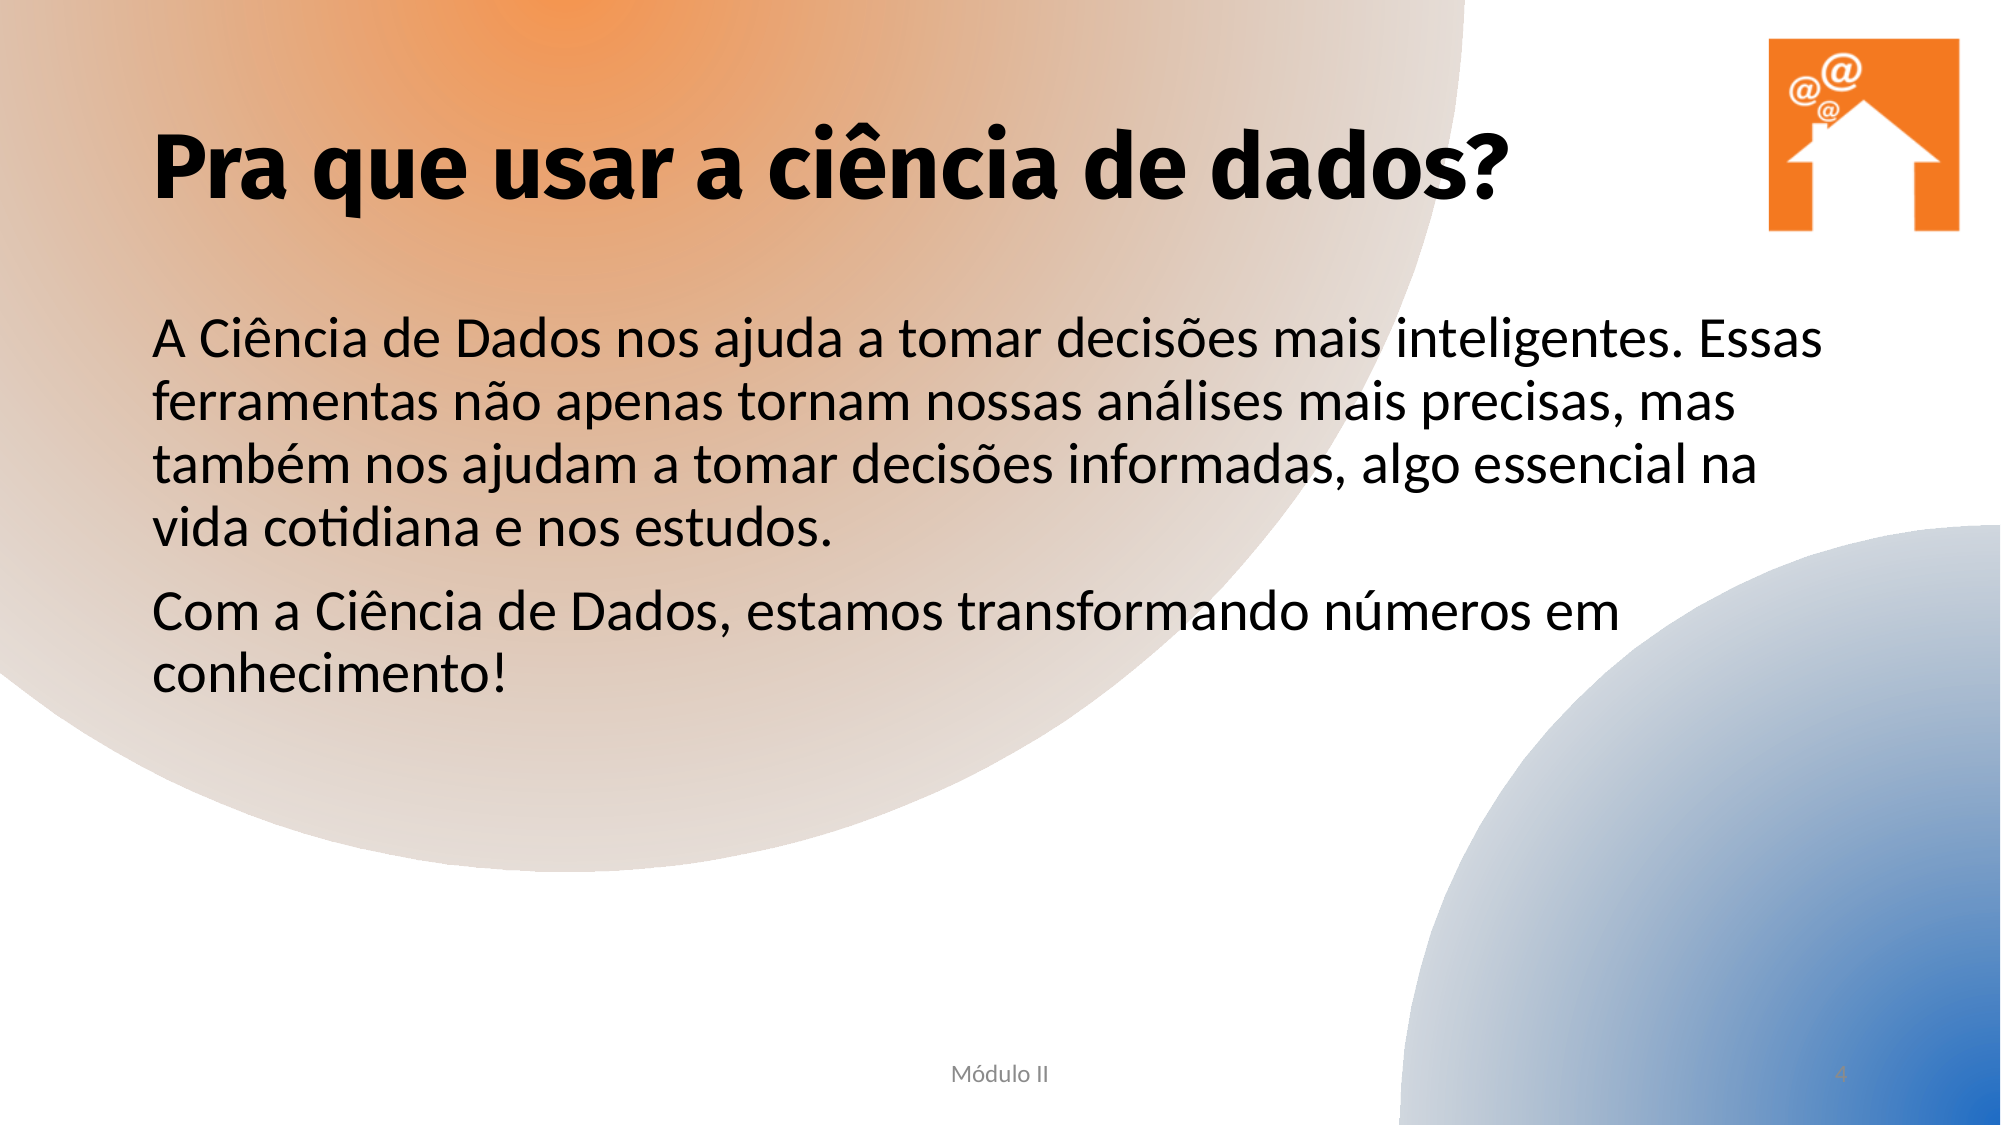

# Pra que usar a ciência de dados?
A Ciência de Dados nos ajuda a tomar decisões mais inteligentes. Essas ferramentas não apenas tornam nossas análises mais precisas, mas também nos ajudam a tomar decisões informadas, algo essencial na vida cotidiana e nos estudos.
Com a Ciência de Dados, estamos transformando números em conhecimento!

Módulo II
4